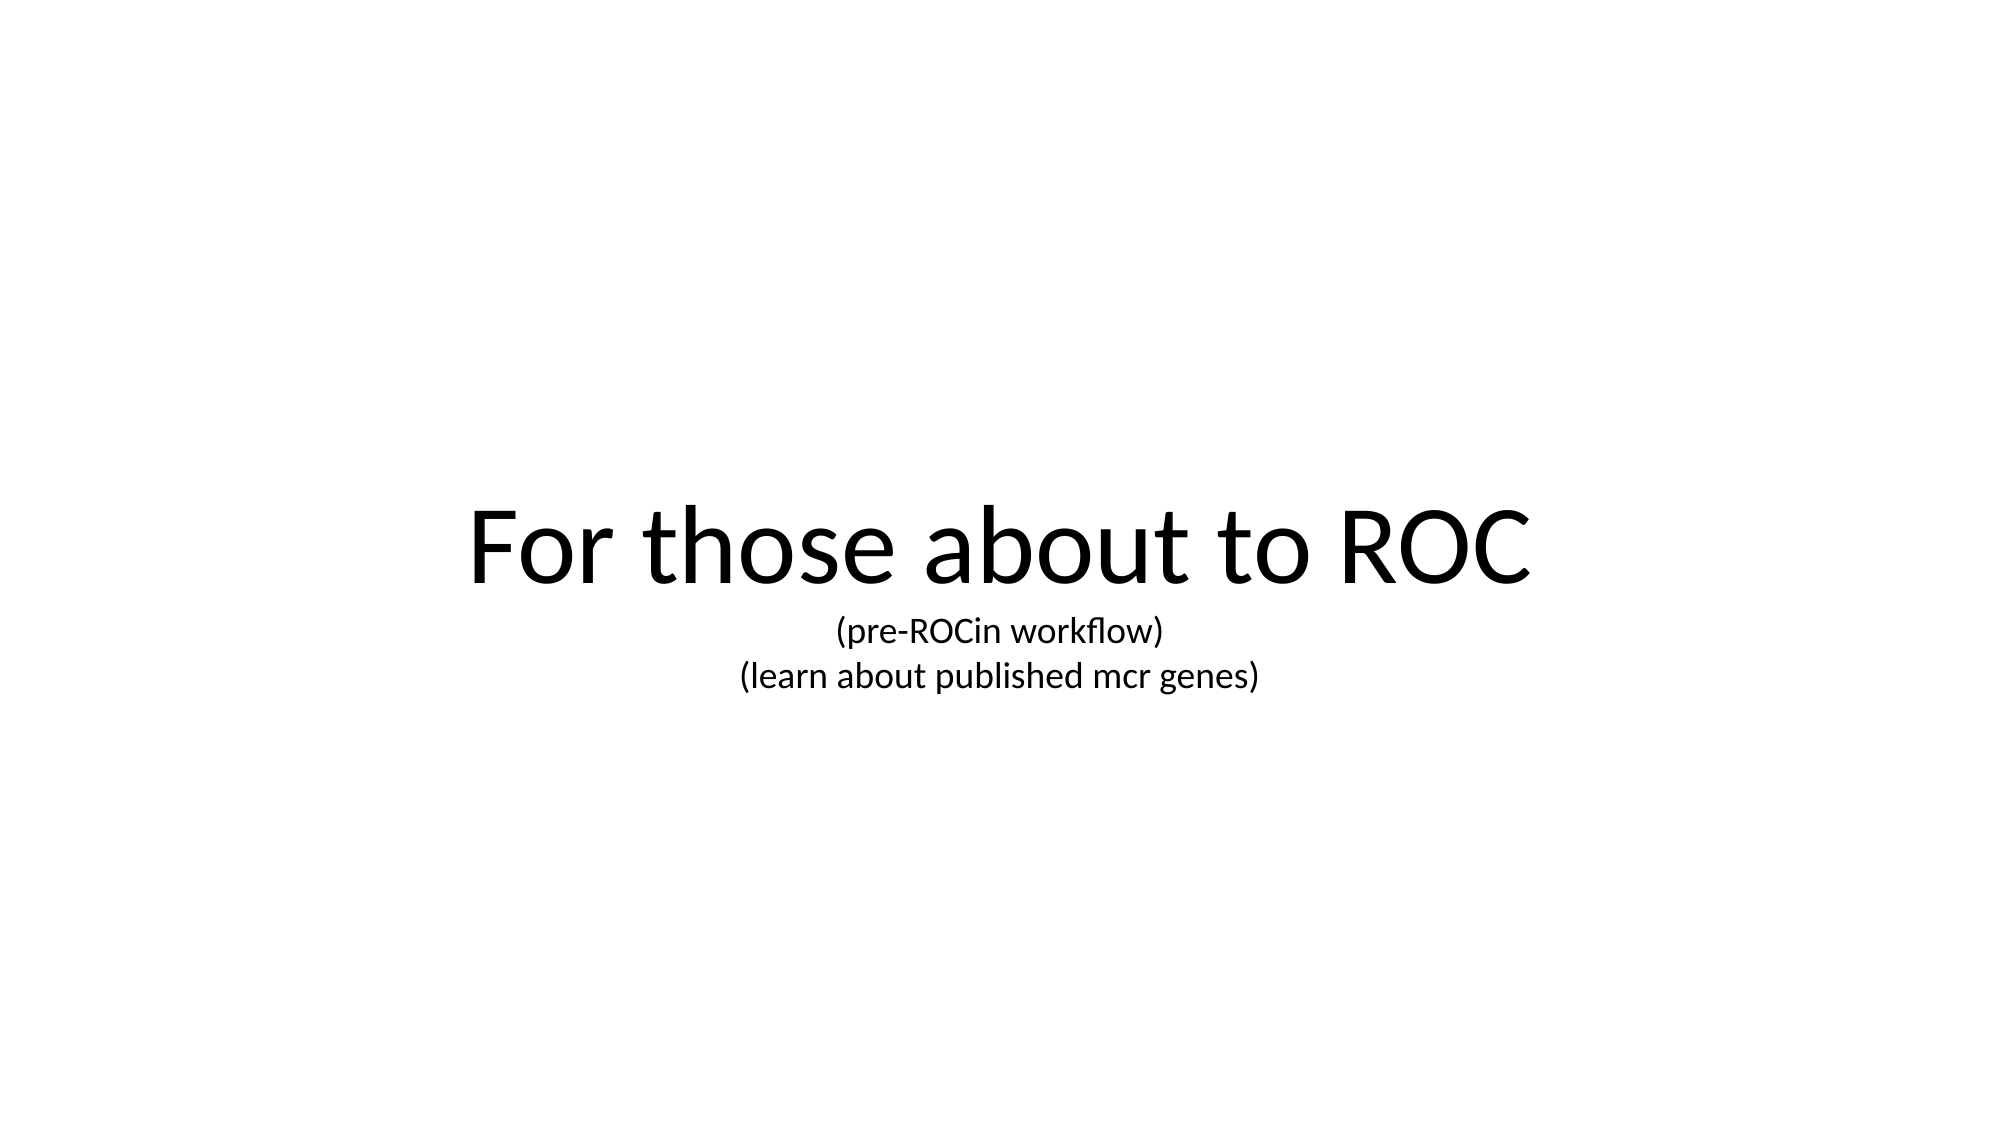

For those about to ROC
(pre-ROCin workflow)
(learn about published mcr genes)